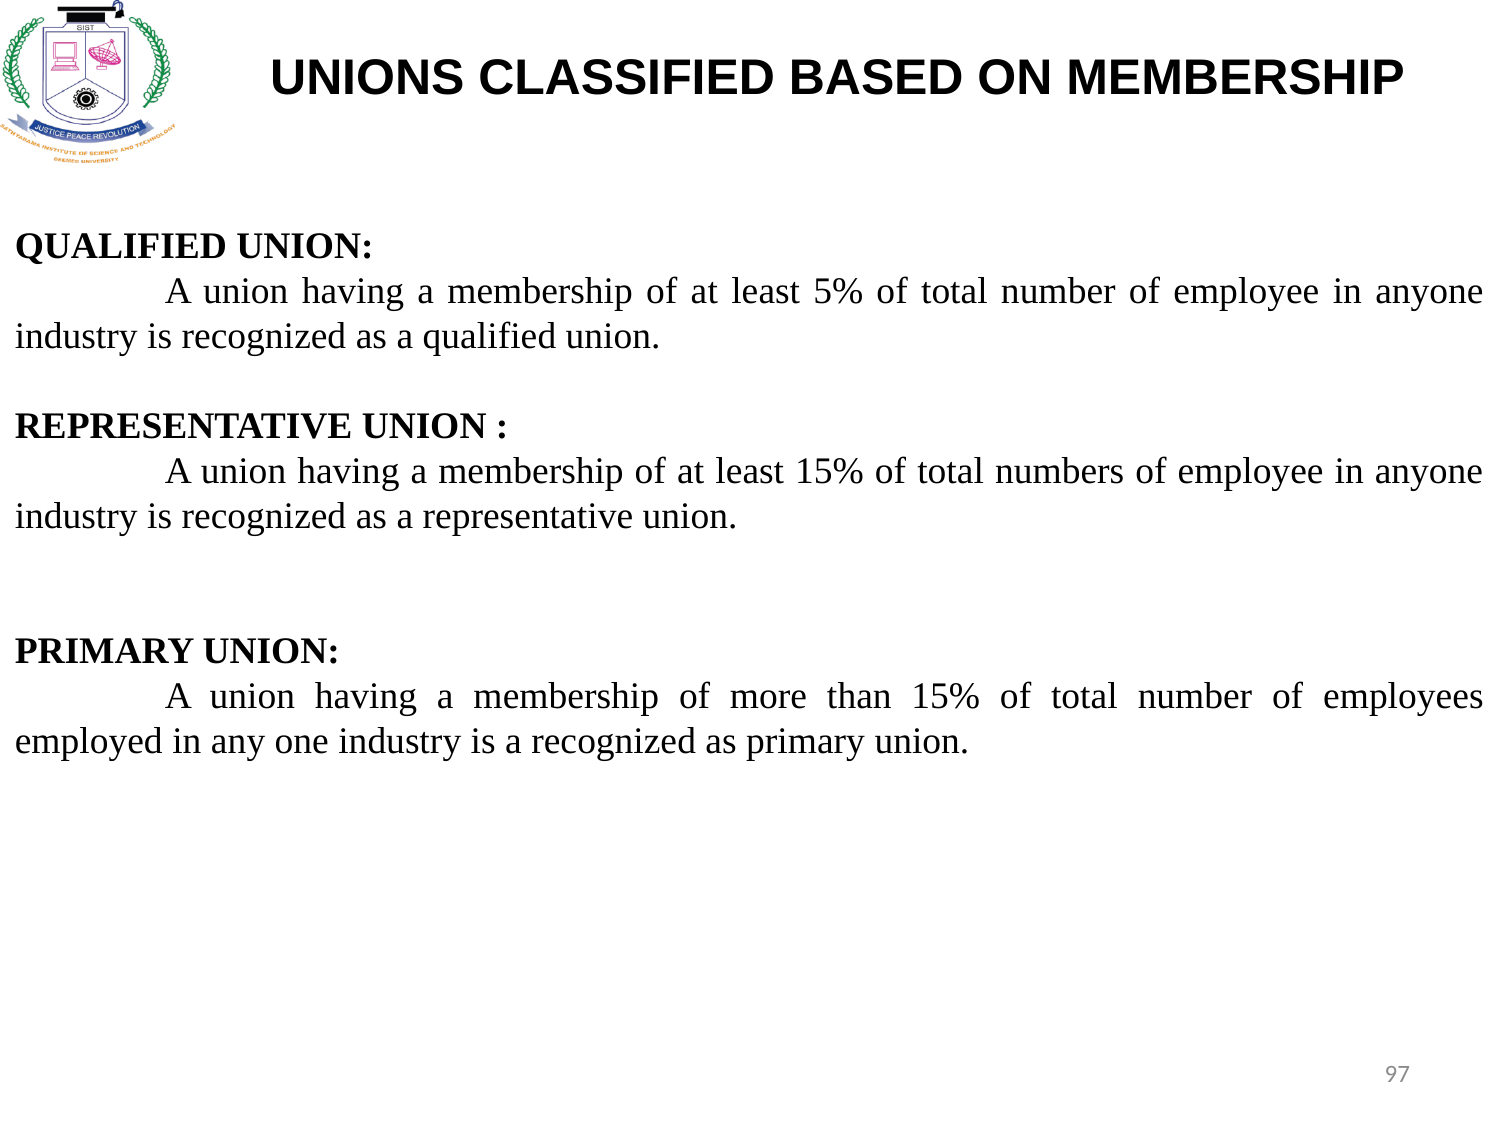

UNIONS CLASSIFIED BASED ON MEMBERSHIP
QUALIFIED UNION:
	A union having a membership of at least 5% of total number of employee in anyone industry is recognized as a qualified union.

REPRESENTATIVE UNION :
	A union having a membership of at least 15% of total numbers of employee in anyone industry is recognized as a representative union.

PRIMARY UNION:
	A union having a membership of more than 15% of total number of employees employed in any one industry is a recognized as primary union.
97